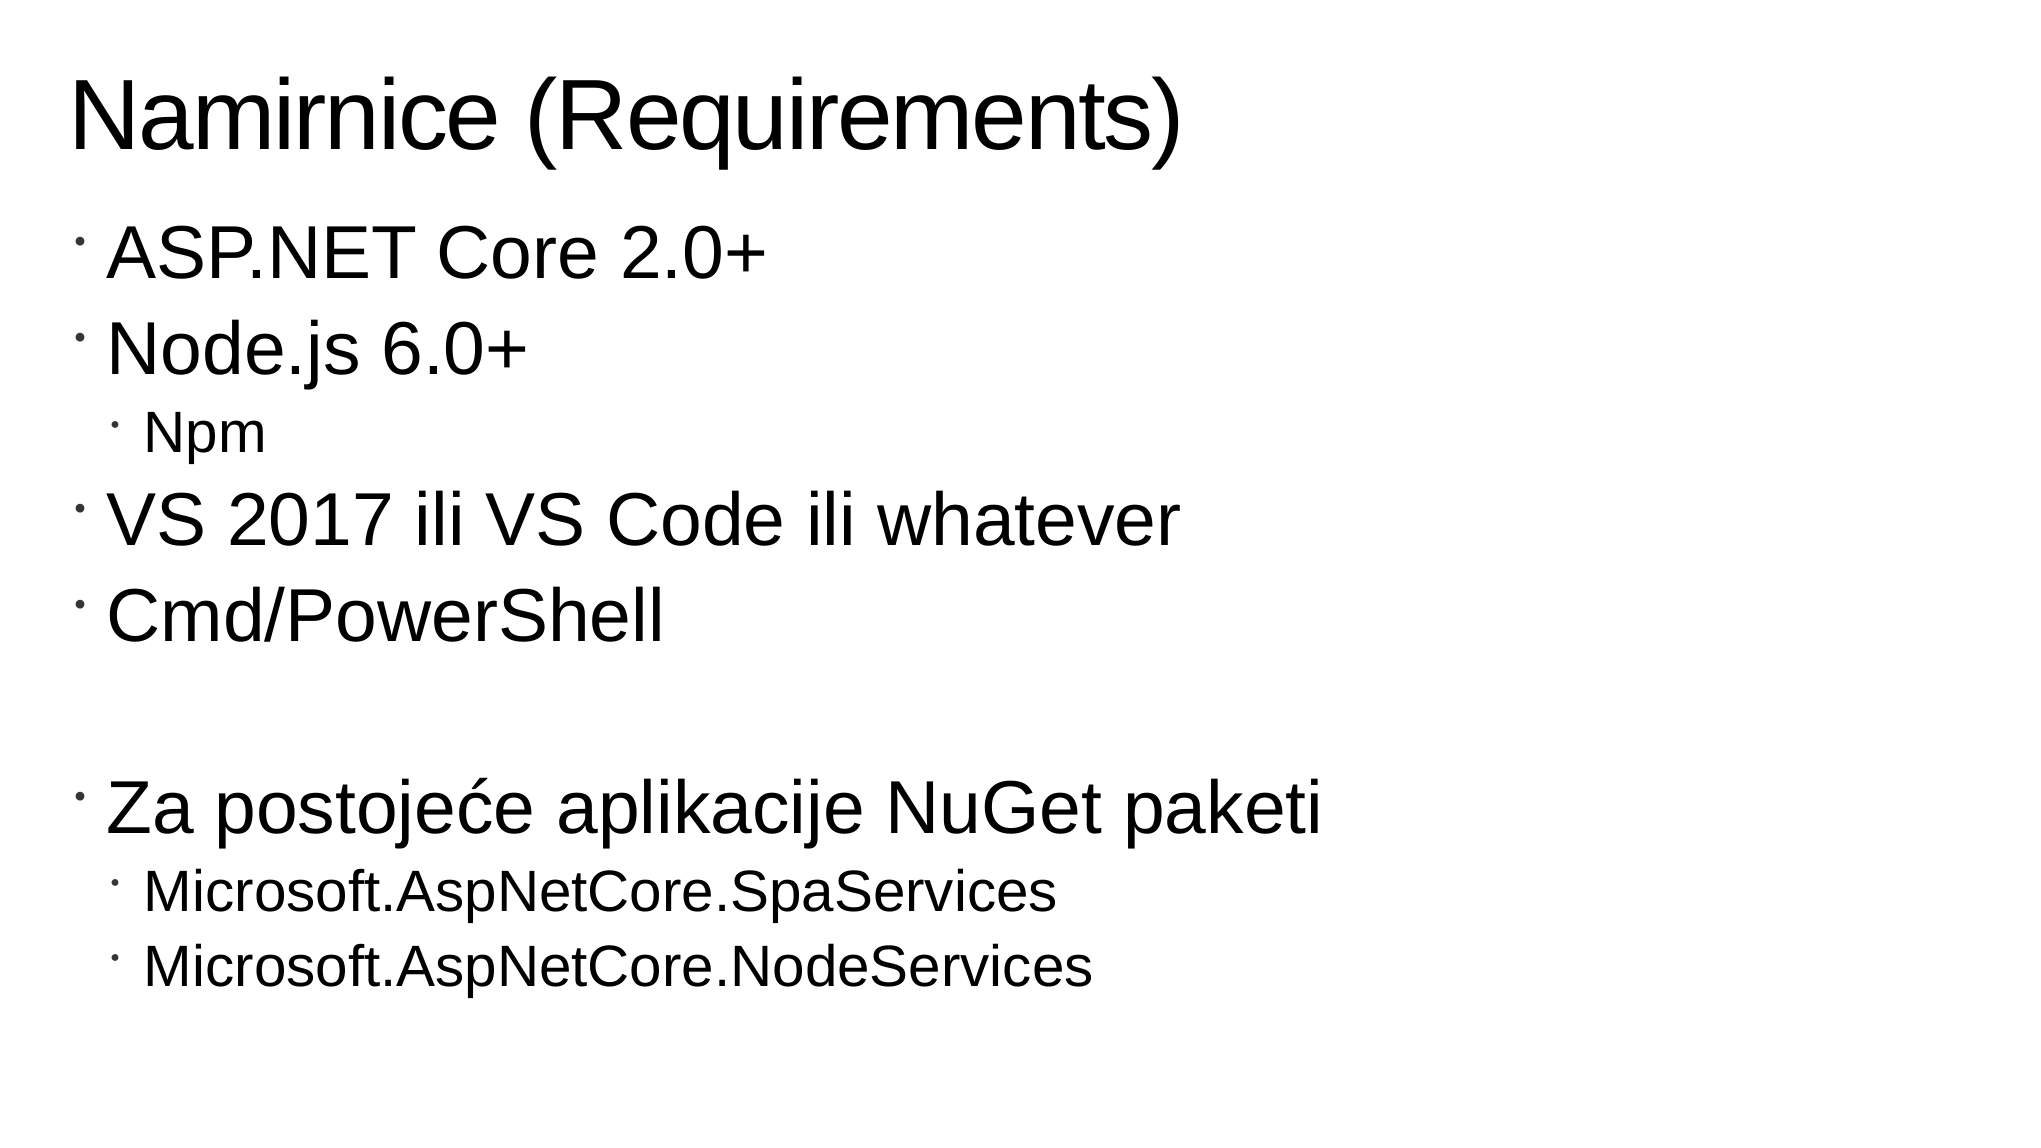

# Namirnice (Requirements)
ASP.NET Core 2.0+
Node.js 6.0+
Npm
VS 2017 ili VS Code ili whatever
Cmd/PowerShell

Za postojeće aplikacije NuGet paketi
Microsoft.AspNetCore.SpaServices
Microsoft.AspNetCore.NodeServices